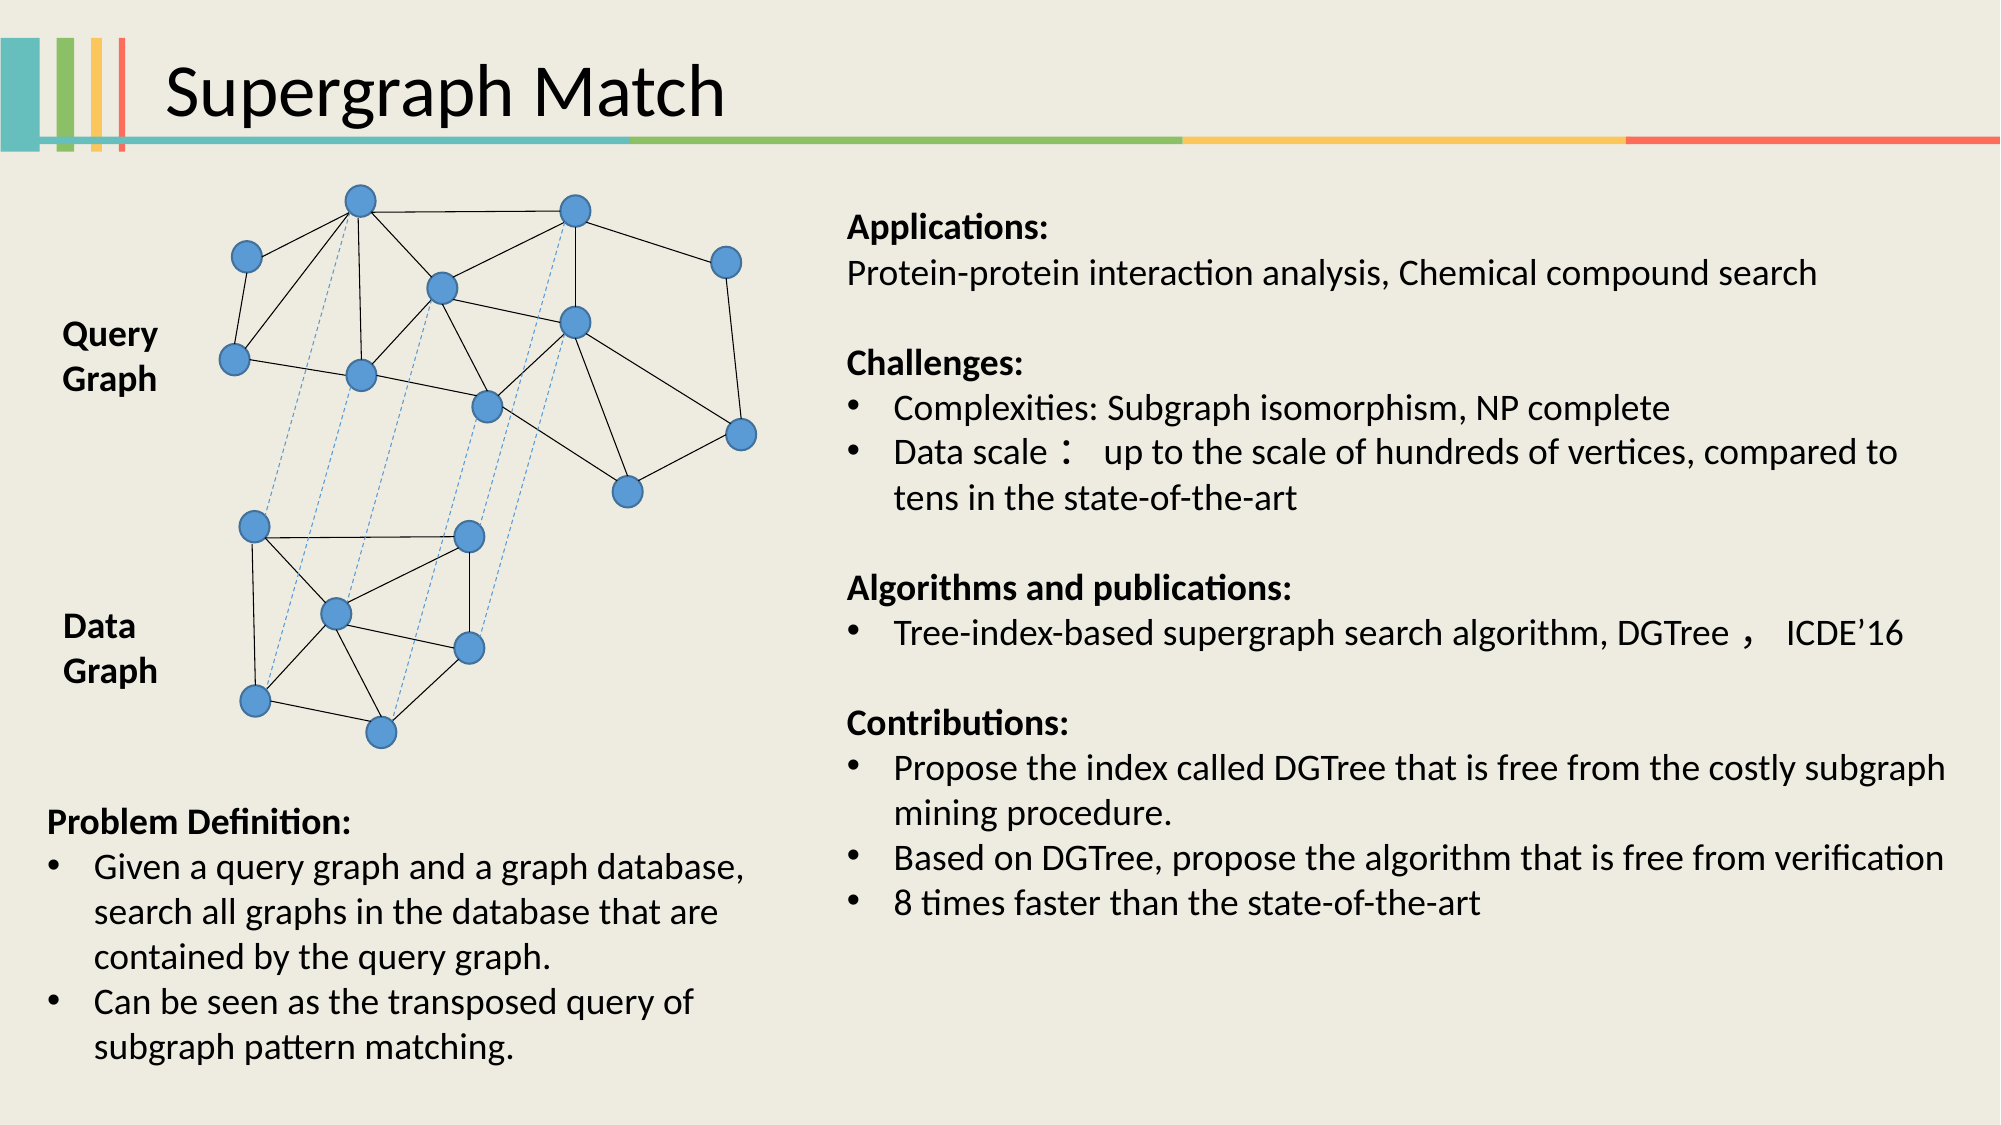

Supergraph Match

Applications:
Protein-protein interaction analysis, Chemical compound search

Challenges:
Complexities: Subgraph isomorphism, NP complete
Data scale：up to the scale of hundreds of vertices, compared to tens in the state-of-the-art

Algorithms and publications:
Tree-index-based supergraph search algorithm, DGTree，ICDE’16

Contributions:
Propose the index called DGTree that is free from the costly subgraph mining procedure.
Based on DGTree, propose the algorithm that is free from verification
8 times faster than the state-of-the-art
Query
Graph
Data
Graph
Problem Definition:
Given a query graph and a graph database, search all graphs in the database that are contained by the query graph.
Can be seen as the transposed query of subgraph pattern matching.